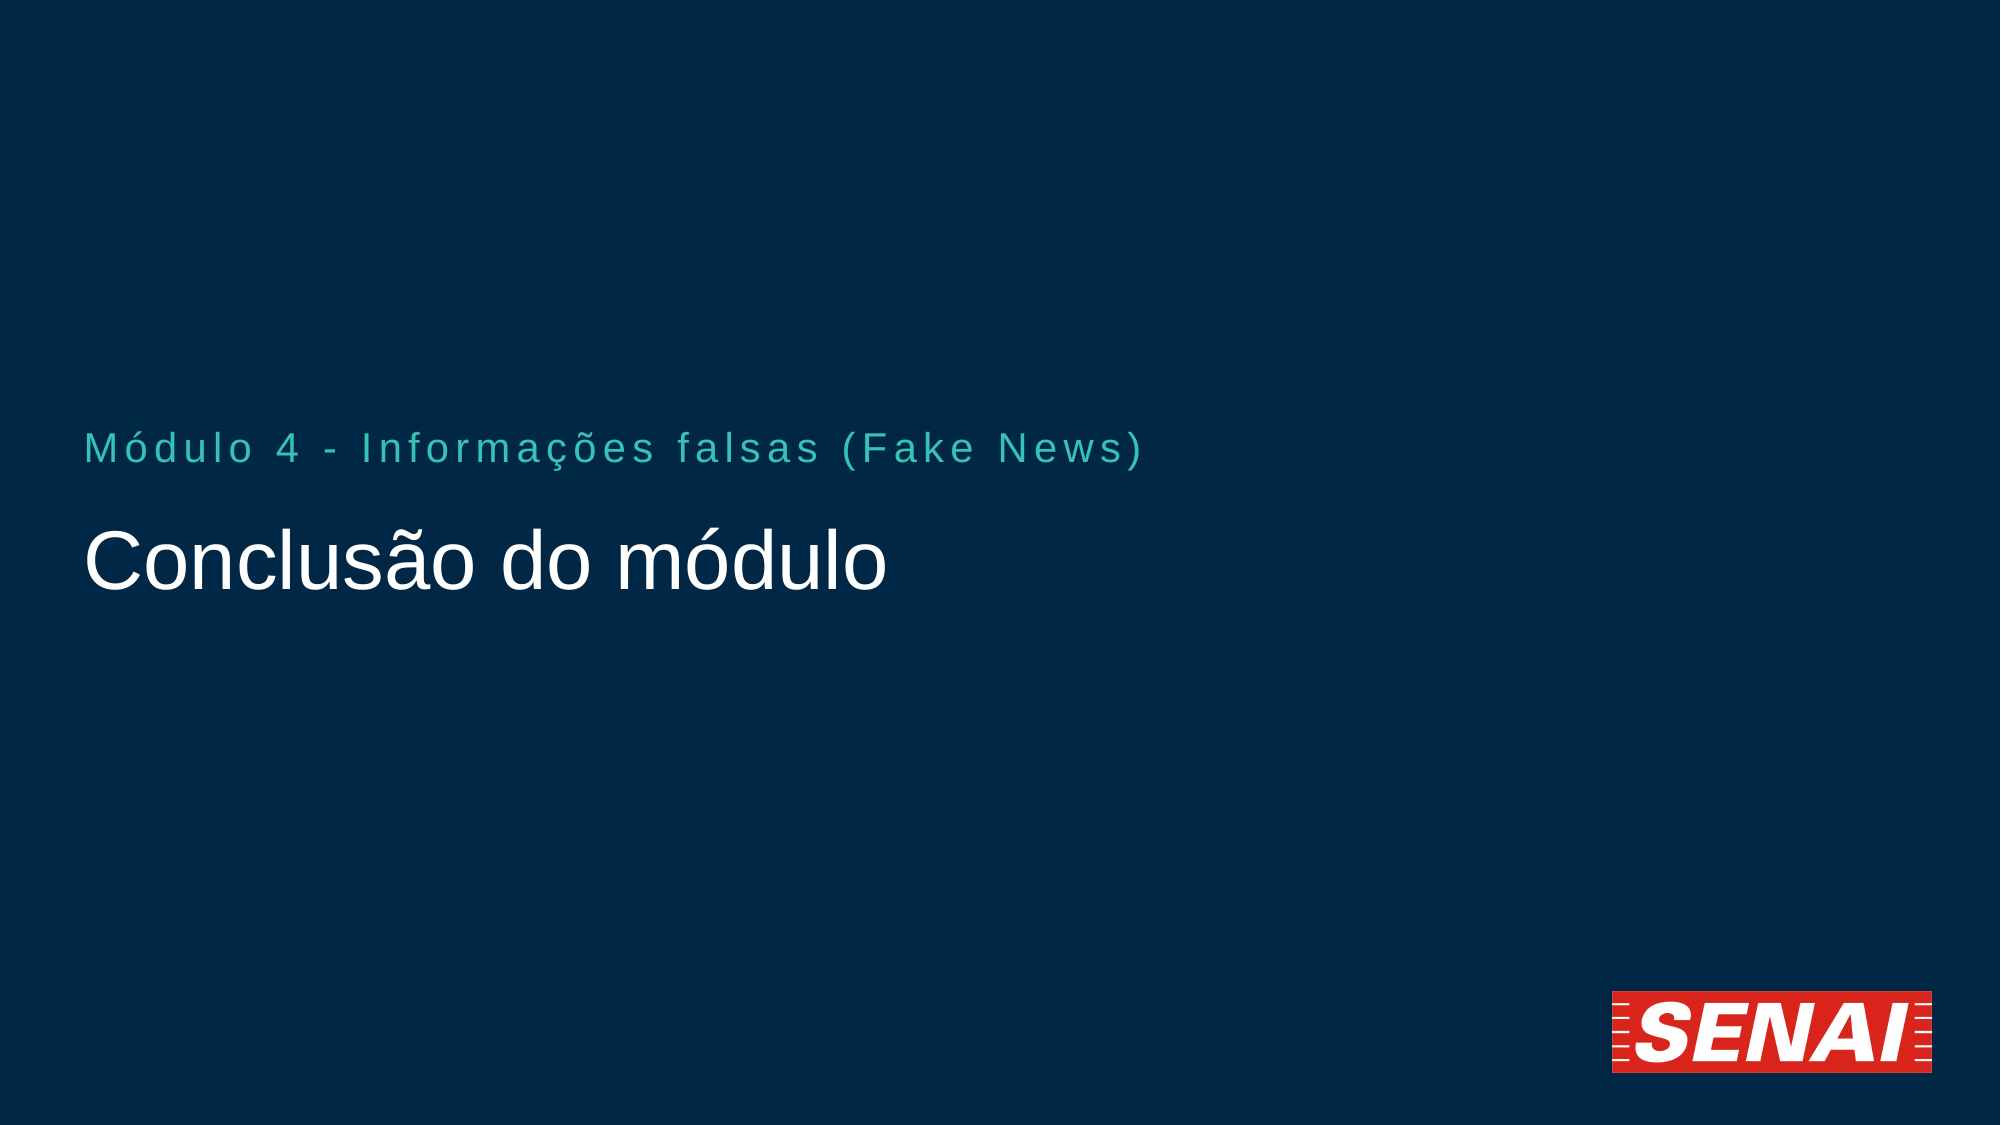

Módulo 4 - Informações falsas (Fake News)

# Conclusão do módulo